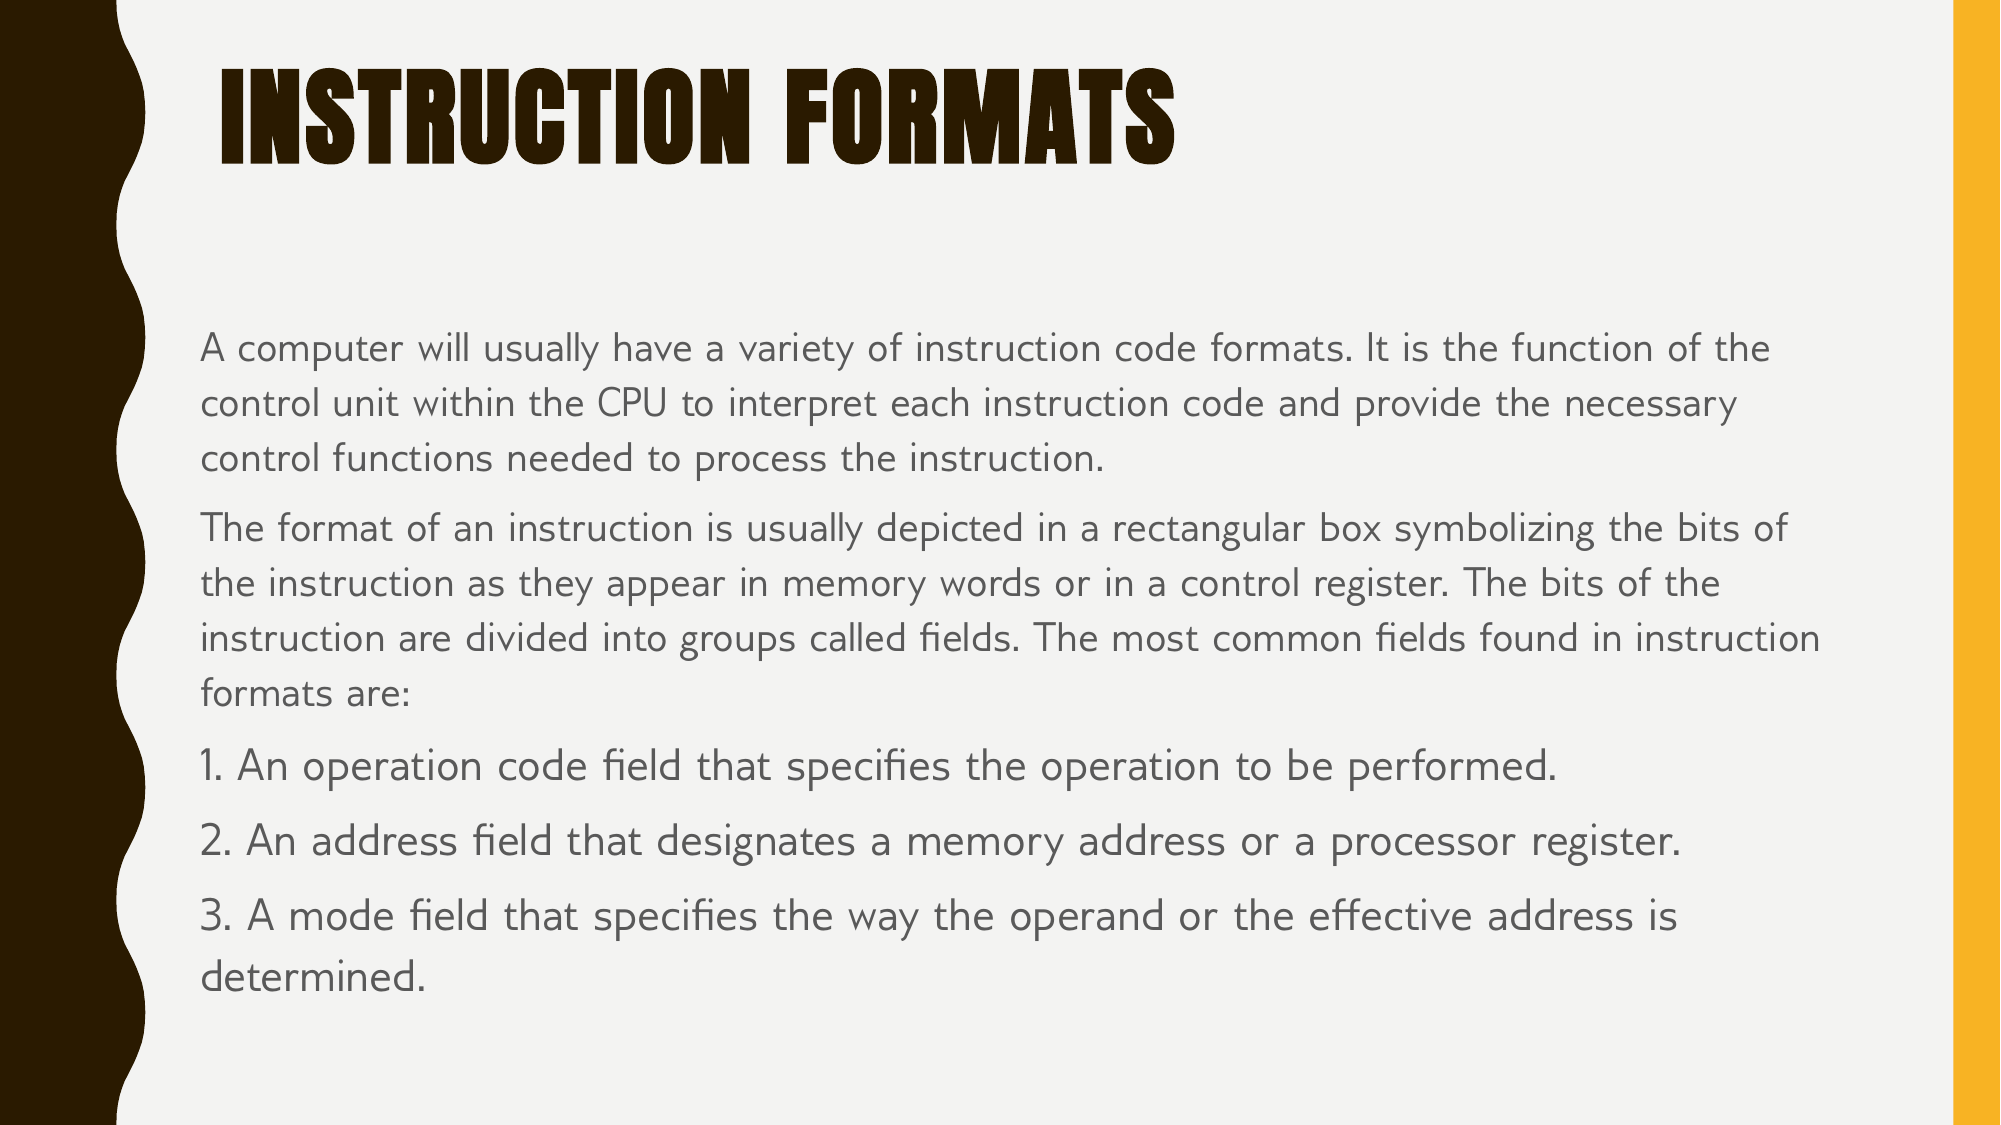

# INSTRUCTION FORMATS
A computer will usually have a variety of instruction code formats. It is the function of the control unit within the CPU to interpret each instruction code and provide the necessary control functions needed to process the instruction.
The format of an instruction is usually depicted in a rectangular box symbolizing the bits of the instruction as they appear in memory words or in a control register. The bits of the instruction are divided into groups called fields. The most common fields found in instruction formats are:
1. An operation code field that specifies the operation to be performed.
2. An address field that designates a memory address or a processor register.
3. A mode field that specifies the way the operand or the effective address is determined.